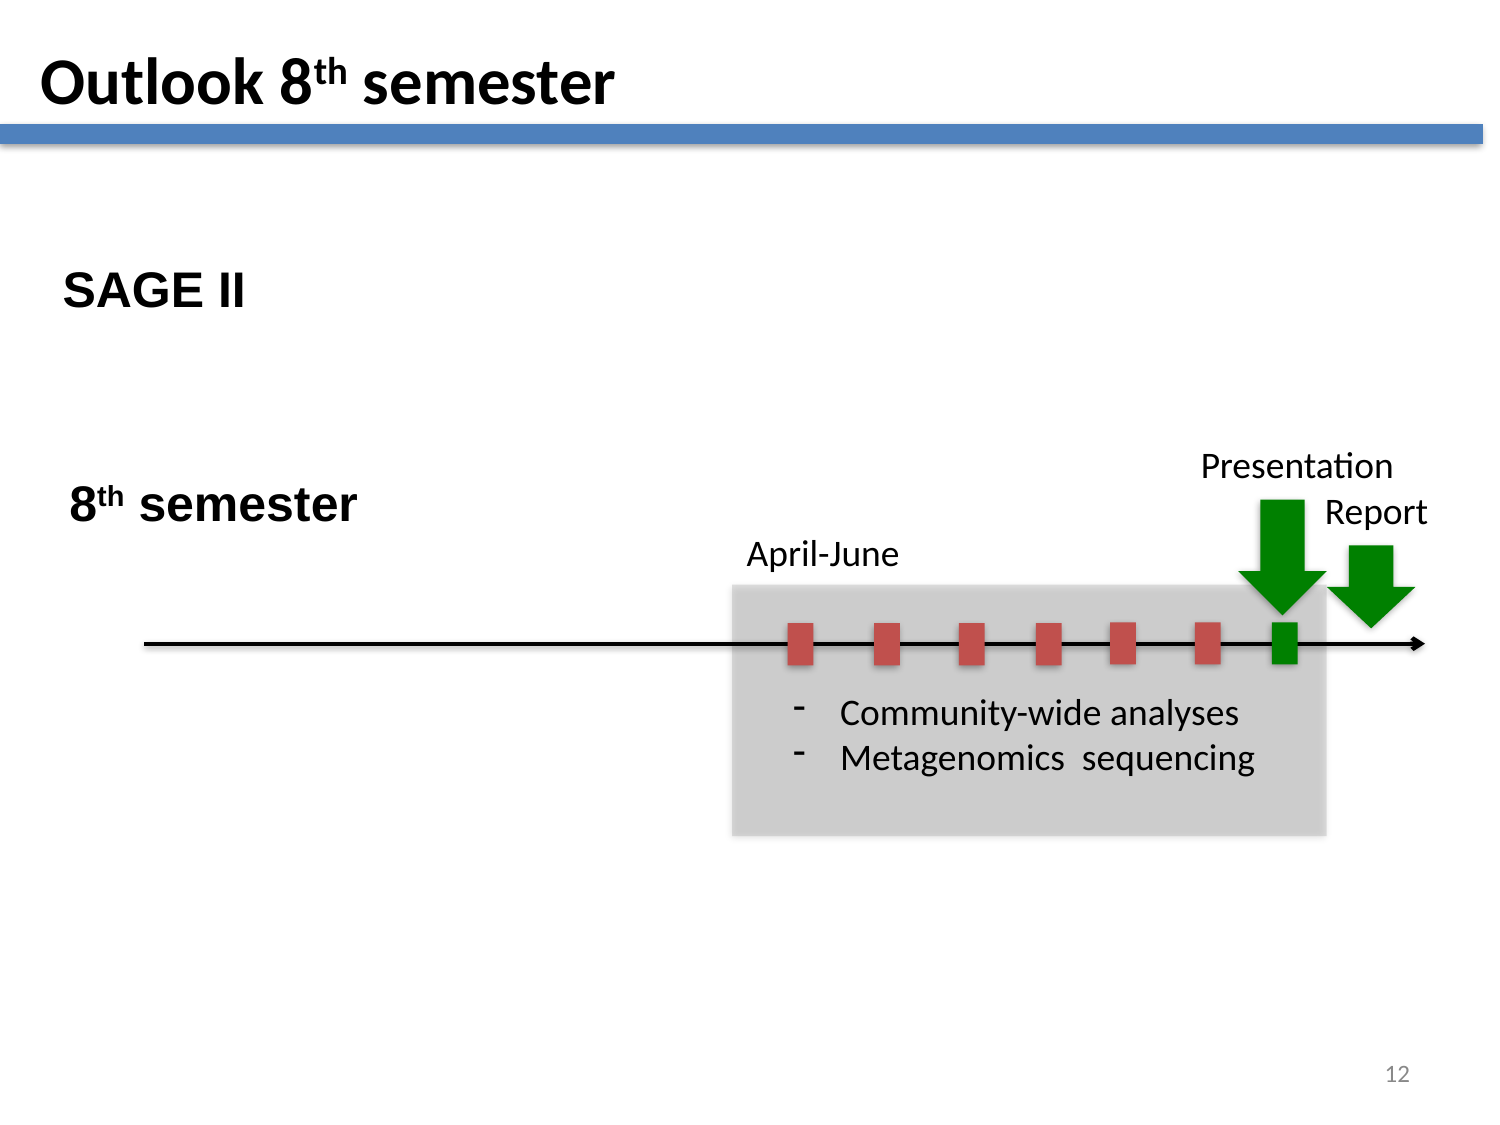

Outlook 8th semester
SAGE II
Presentation
8th semester
Report

April-June

Community-wide analyses
Metagenomics  sequencing
12